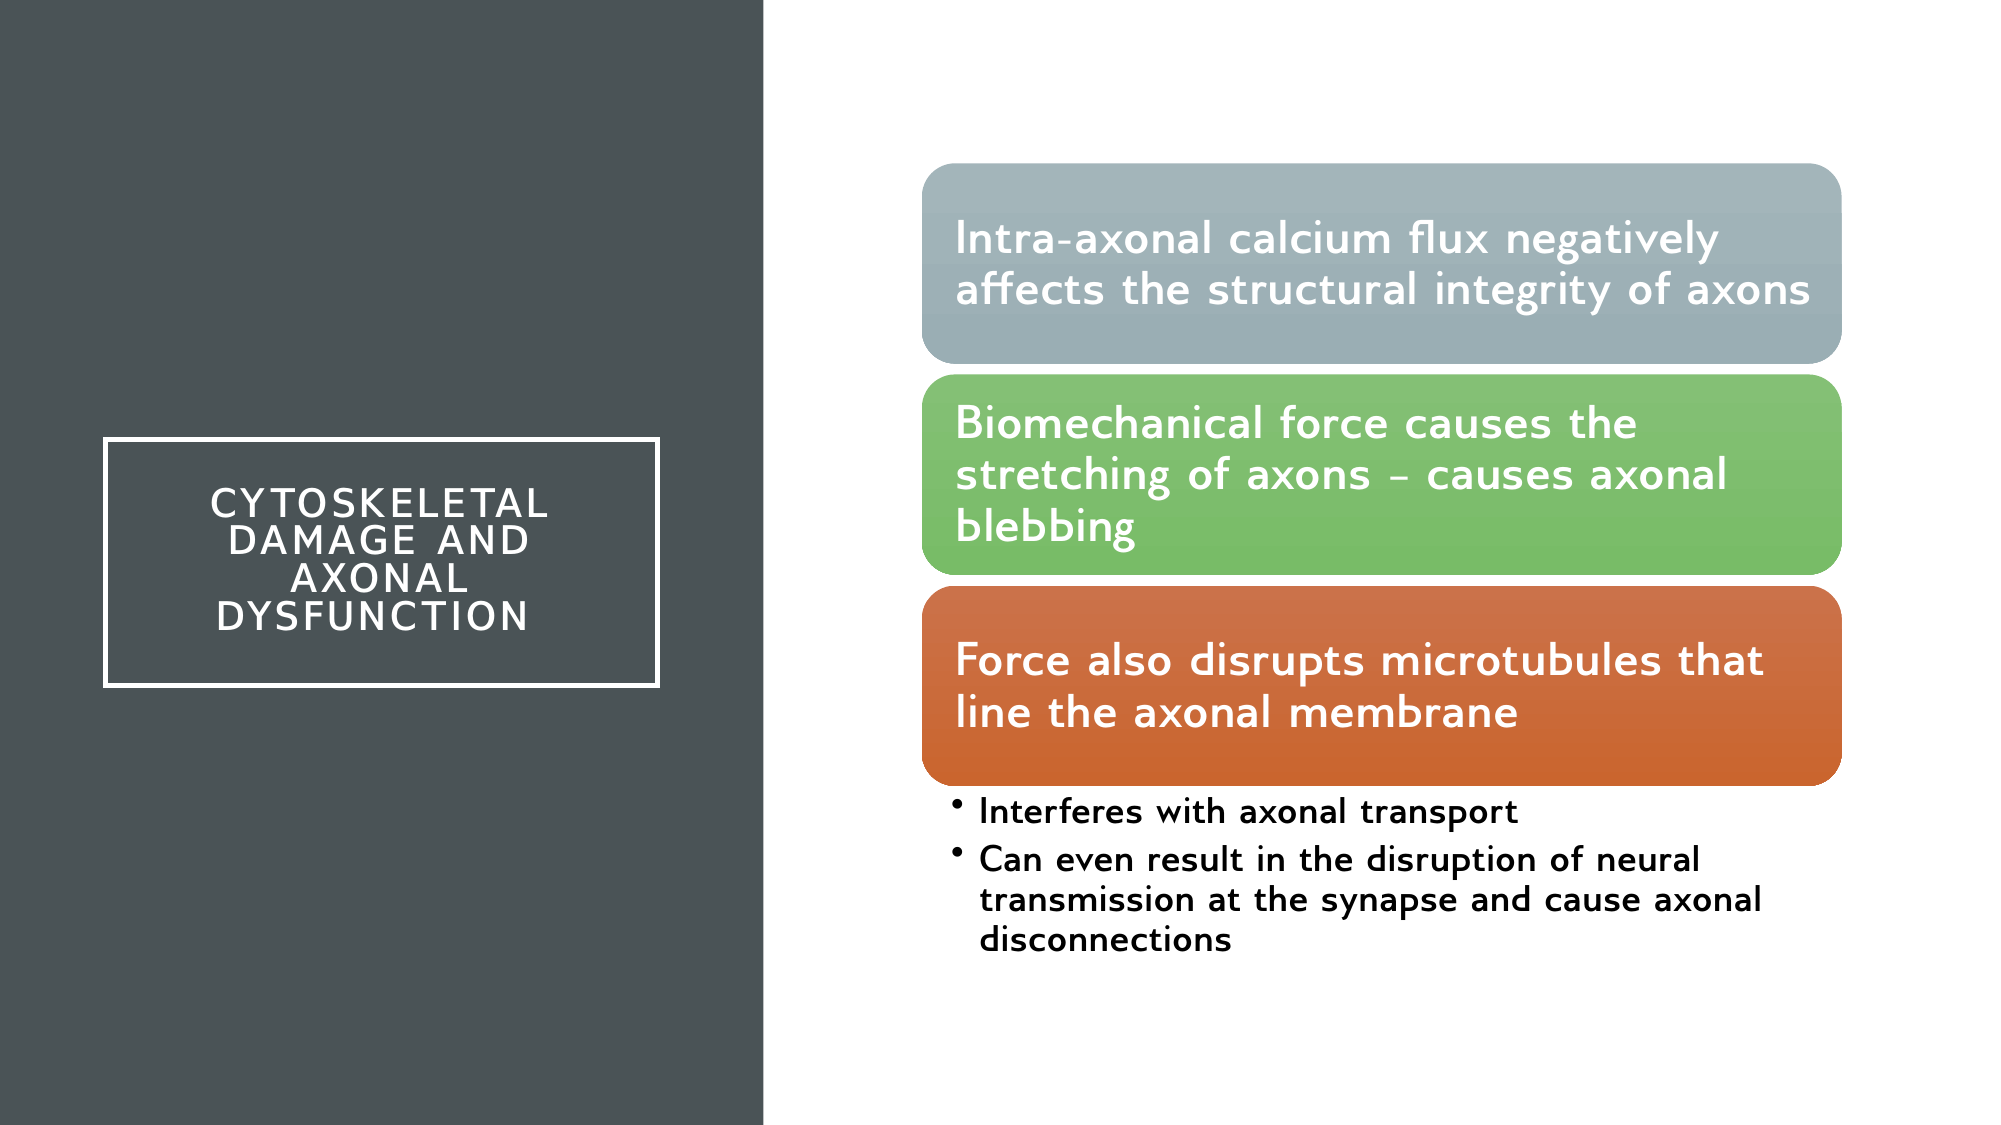

Intra-axonal calcium flux negatively affects the structural integrity of axons
Biomechanical force causes the stretching of axons – causes axonal blebbing
Force also disrupts microtubules that line the axonal membrane
Interferes with axonal transport
Can even result in the disruption of neural transmission at the synapse and cause axonal disconnections
# Cytoskeletal damage and axonal dysfunction